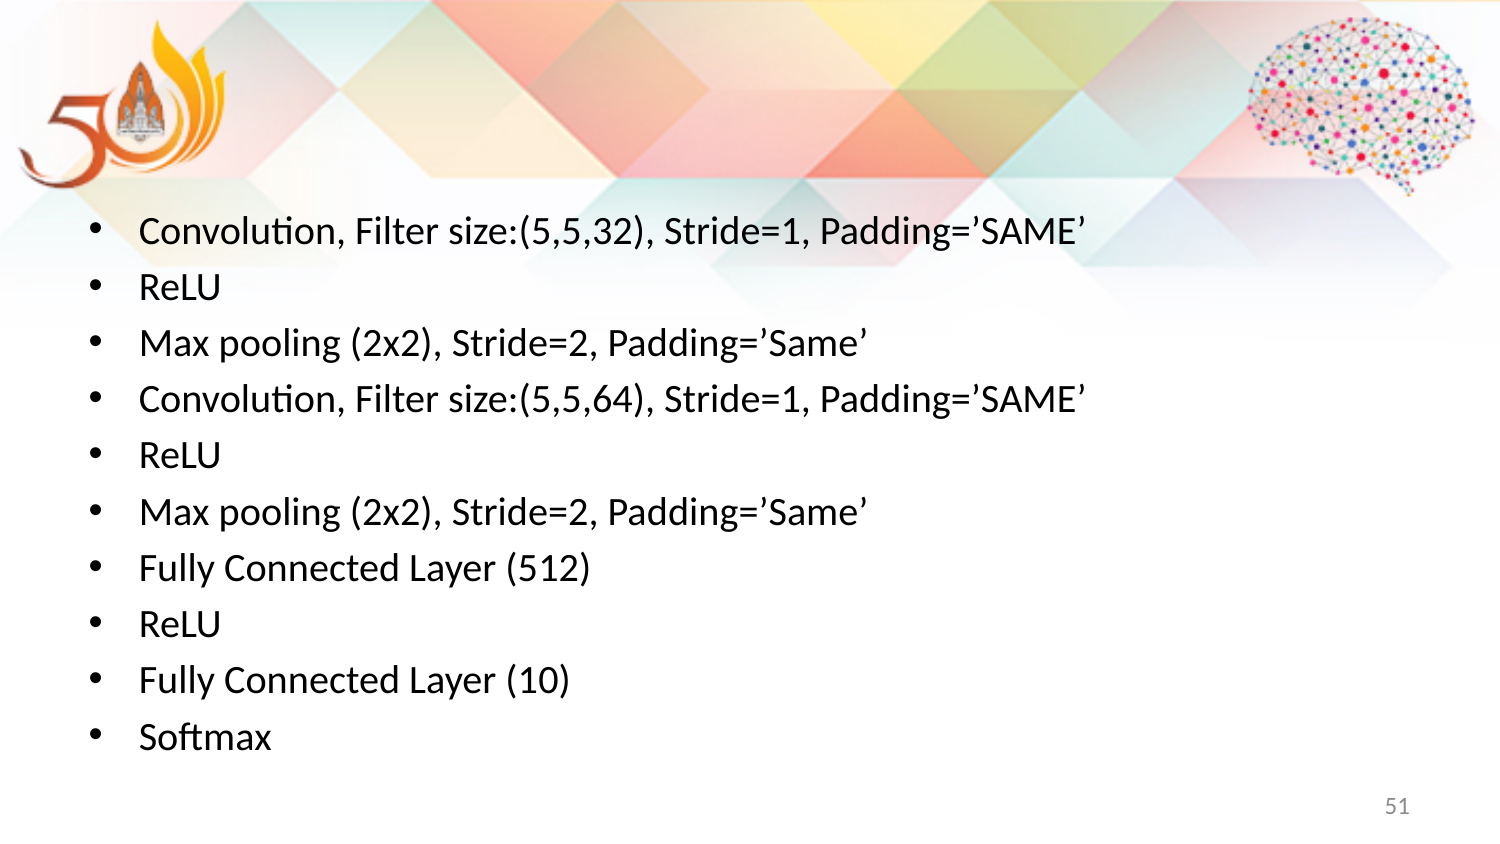

#
Convolution, Filter size:(5,5,32), Stride=1, Padding=’SAME’
ReLU
Max pooling (2x2), Stride=2, Padding=’Same’
Convolution, Filter size:(5,5,64), Stride=1, Padding=’SAME’
ReLU
Max pooling (2x2), Stride=2, Padding=’Same’
Fully Connected Layer (512)
ReLU
Fully Connected Layer (10)
Softmax

51